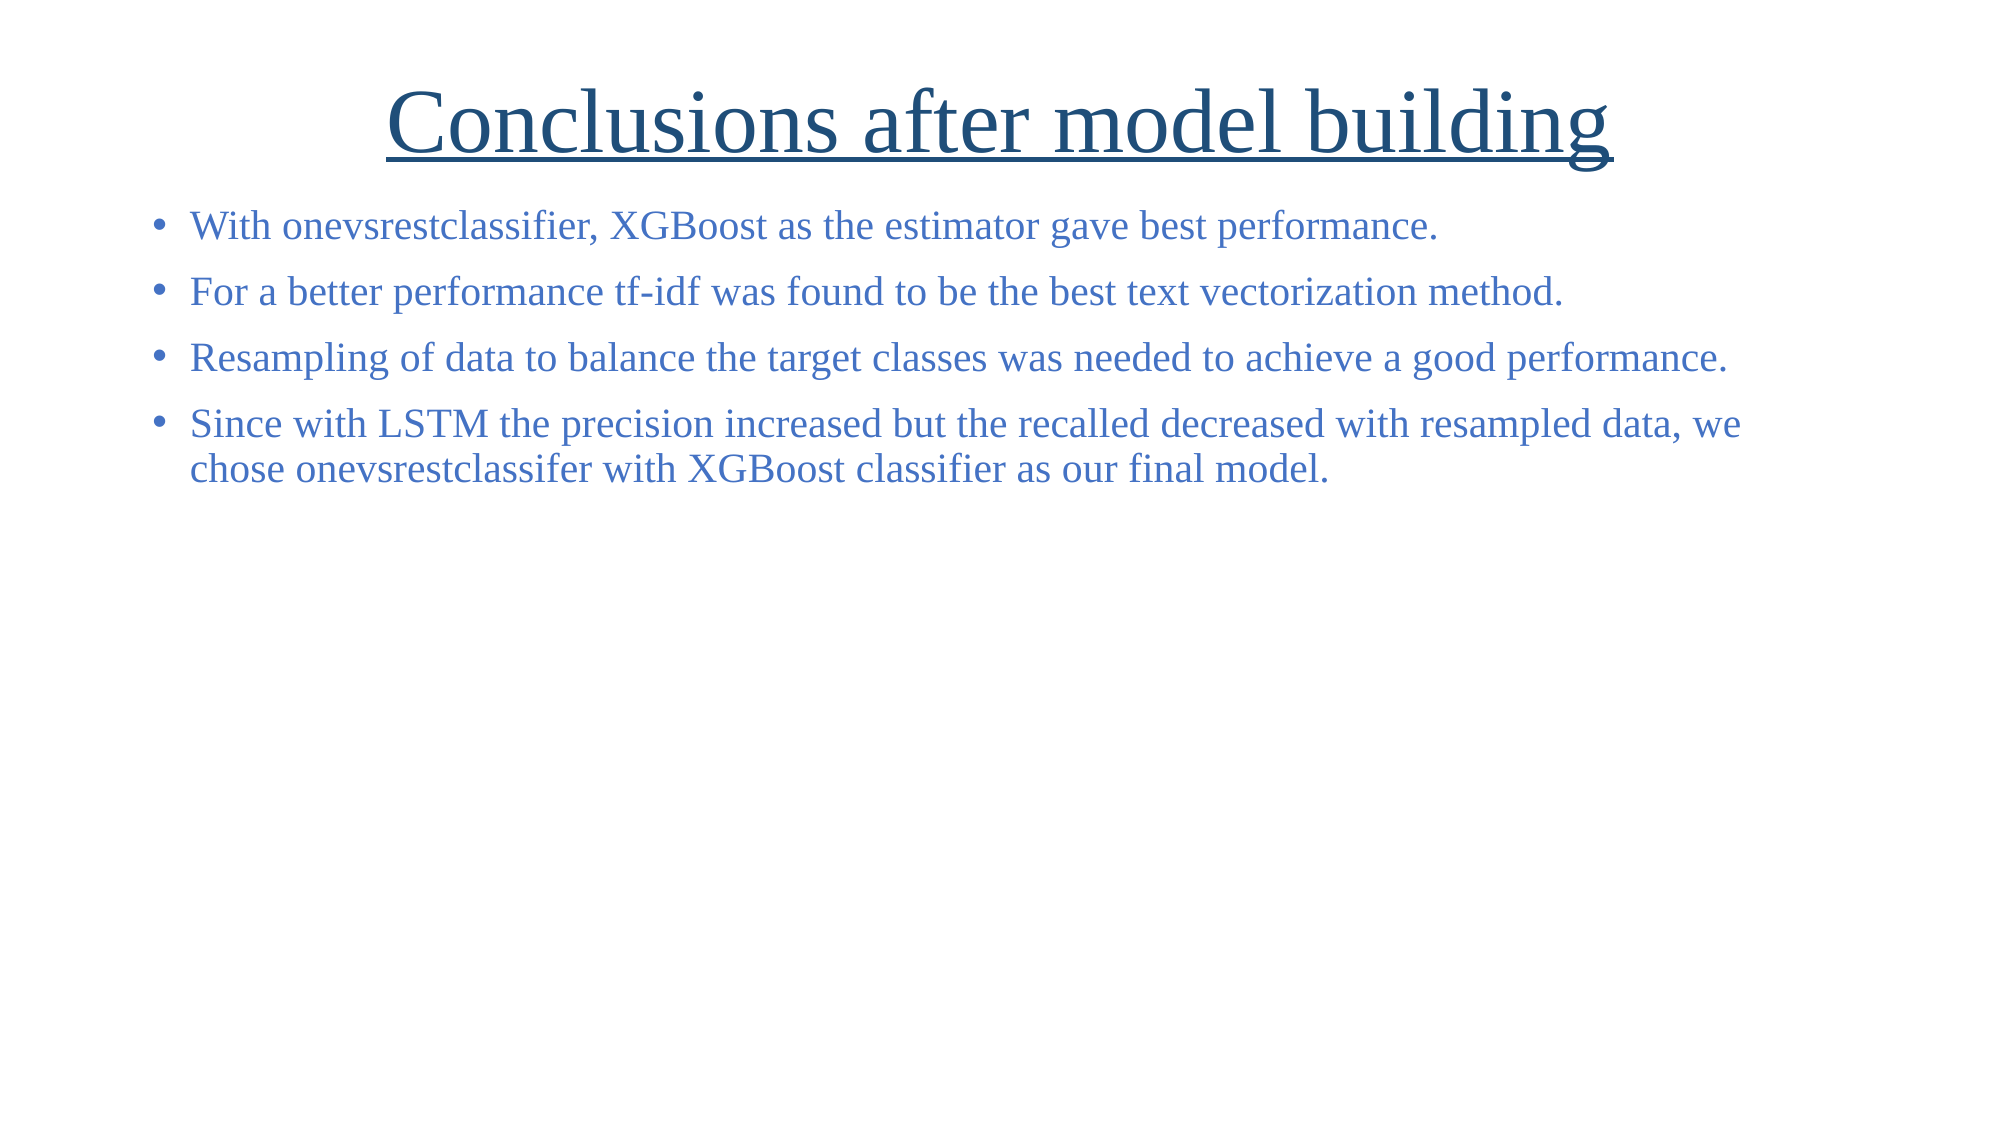

# Conclusions after model building
With onevsrestclassifier, XGBoost as the estimator gave best performance.
For a better performance tf-idf was found to be the best text vectorization method.
Resampling of data to balance the target classes was needed to achieve a good performance.
Since with LSTM the precision increased but the recalled decreased with resampled data, we chose onevsrestclassifer with XGBoost classifier as our final model.